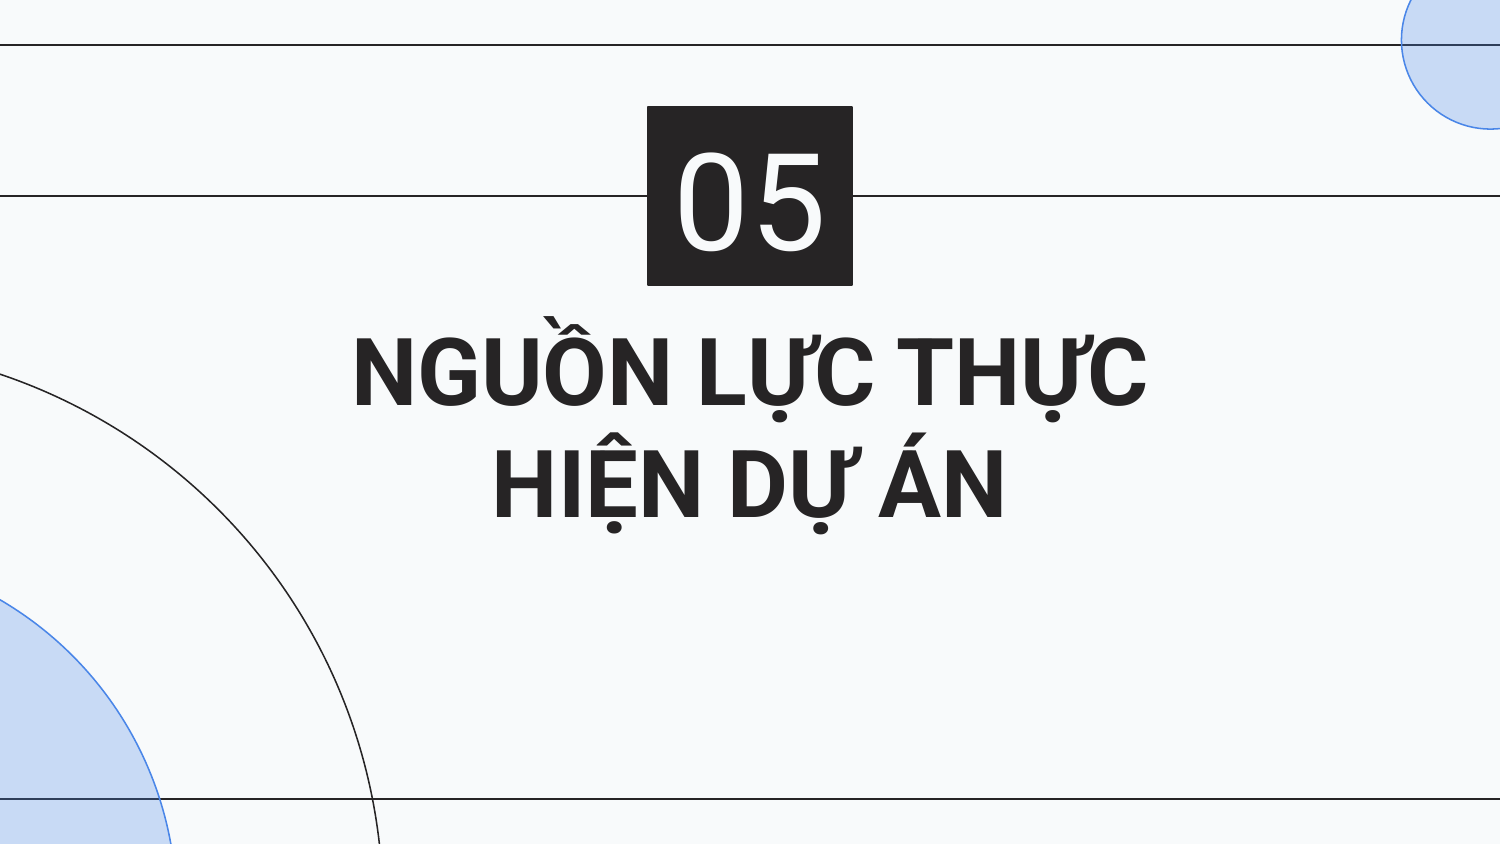

05
# NGUỒN LỰC THỰC HIỆN DỰ ÁN